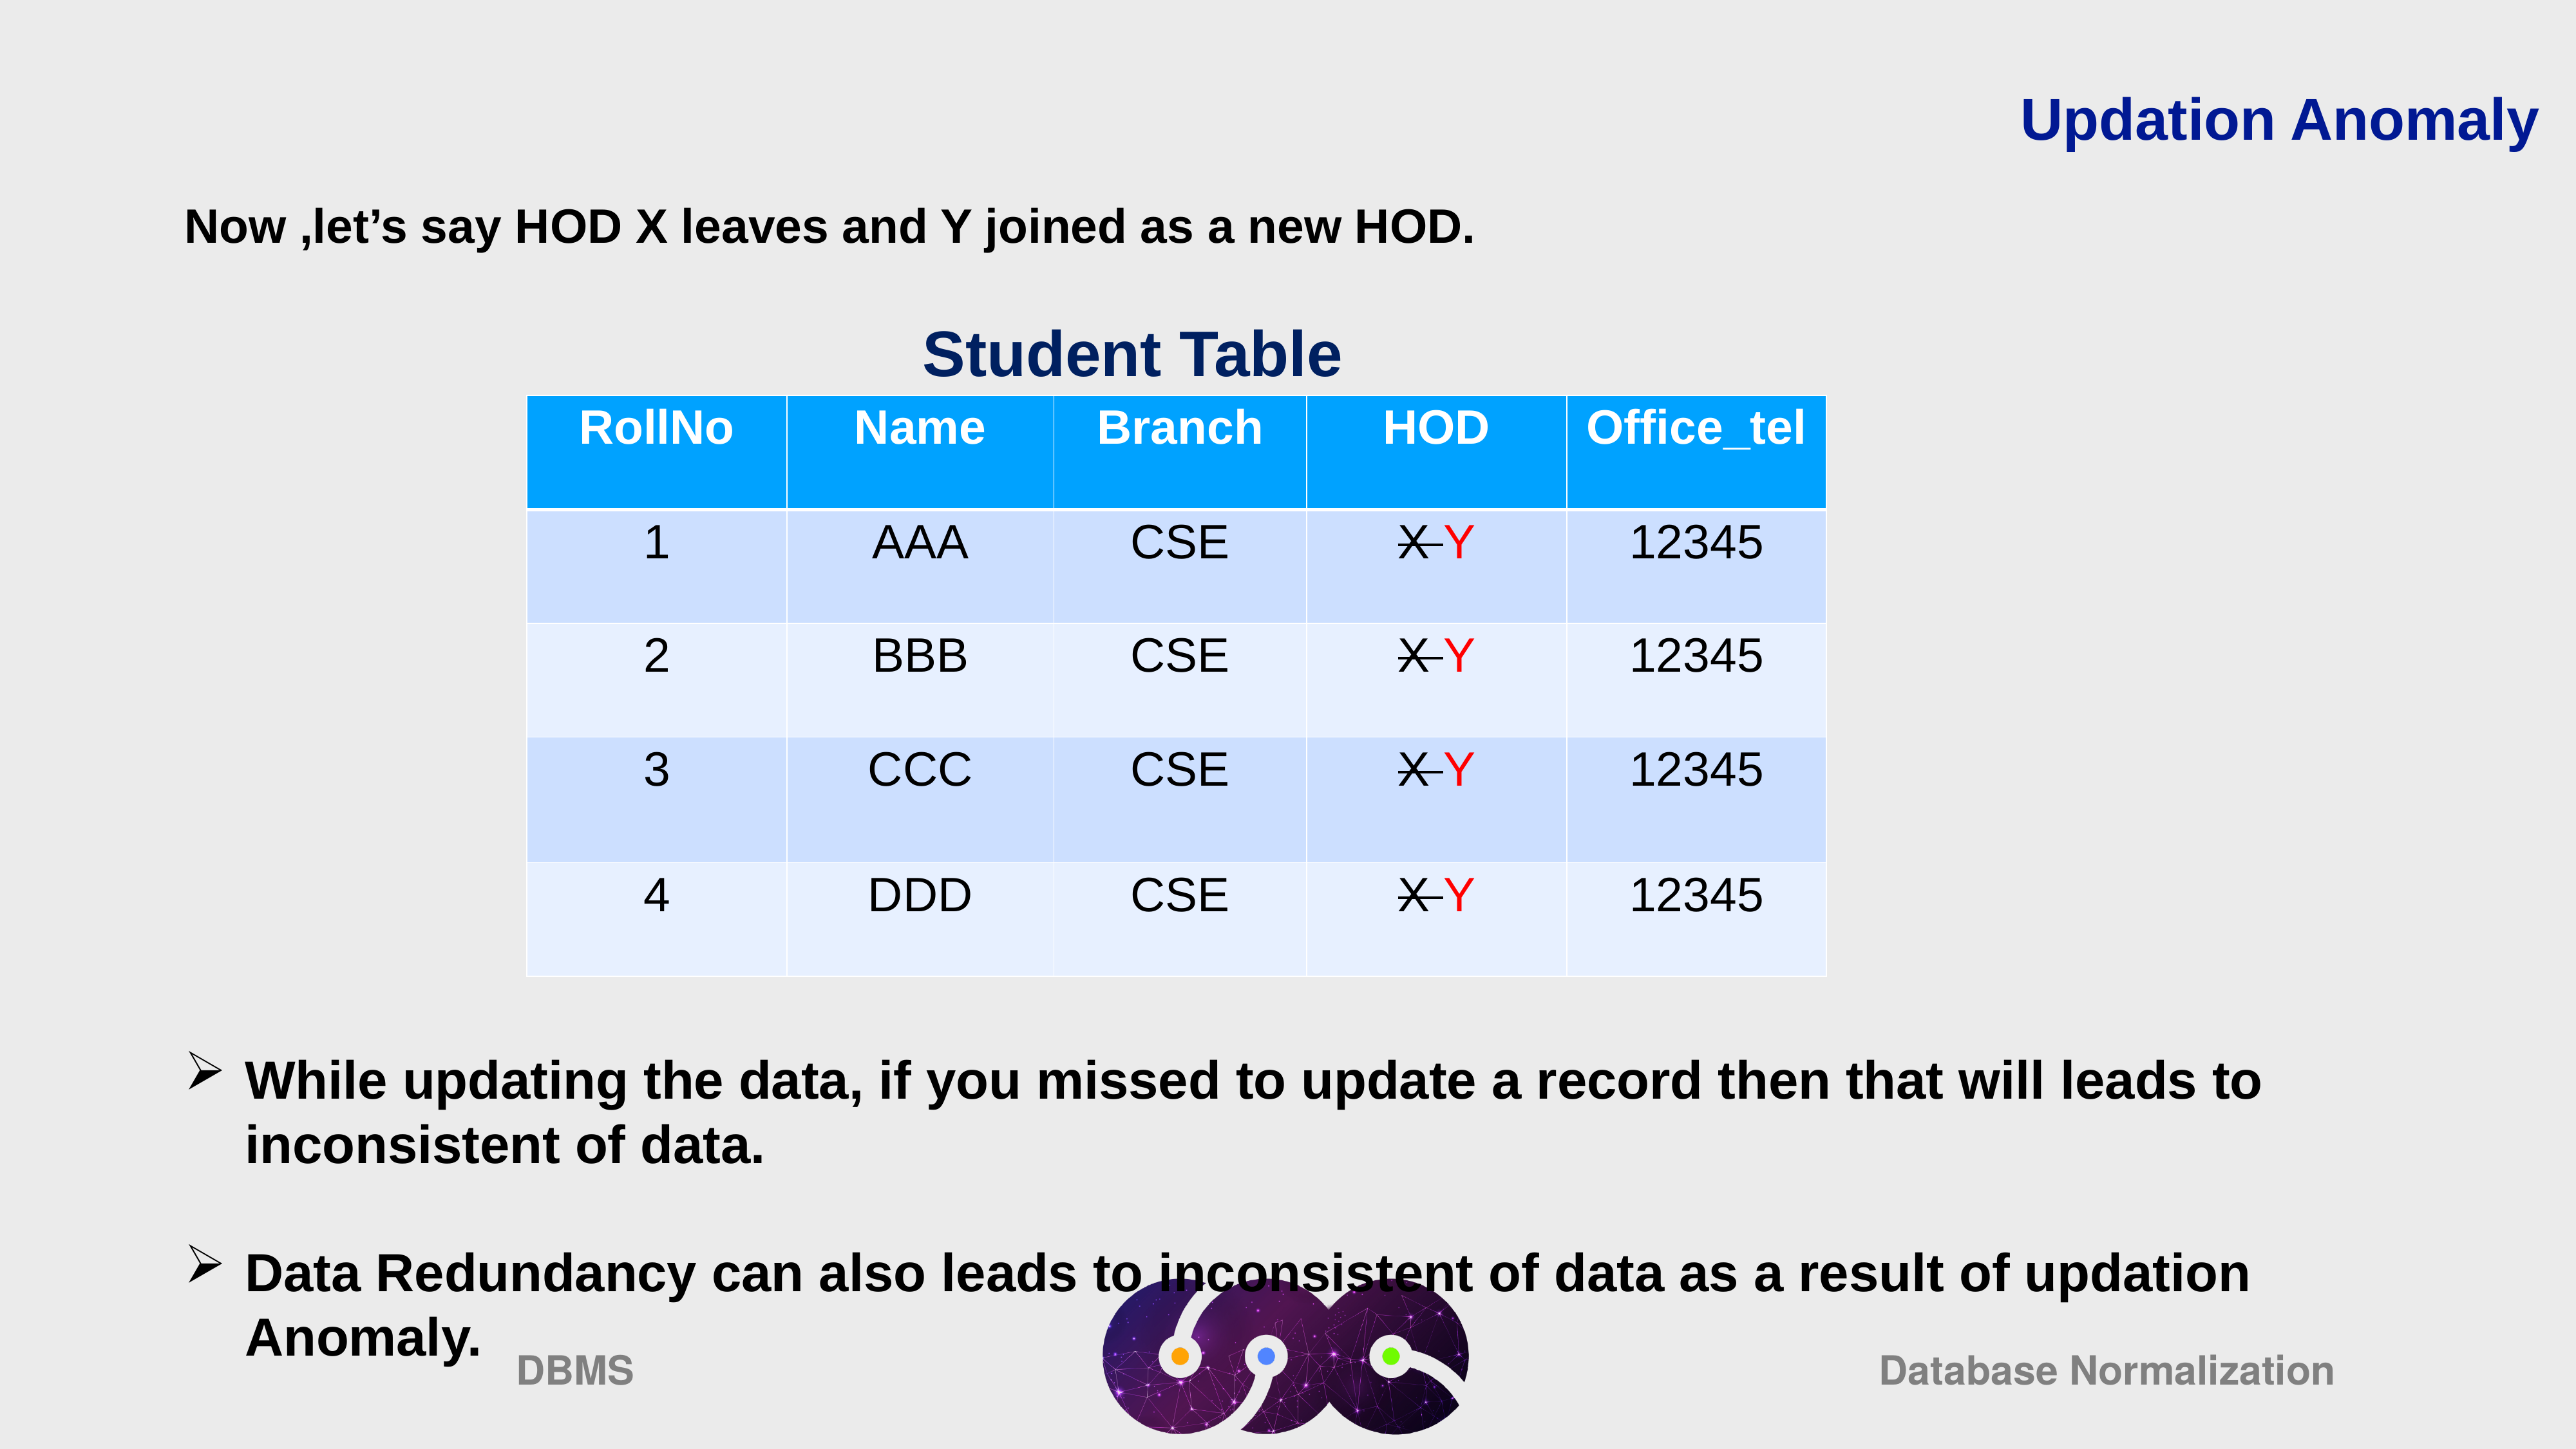

Updation Anomaly
Now ,let’s say HOD X leaves and Y joined as a new HOD.
Student Table
| RollNo | Name | Branch | HOD | Office\_tel |
| --- | --- | --- | --- | --- |
| 1 | AAA | CSE | X Y | 12345 |
| 2 | BBB | CSE | X Y | 12345 |
| 3 | CCC | CSE | X Y | 12345 |
| 4 | DDD | CSE | X Y | 12345 |

While updating the data, if you missed to update a record then that will leads to inconsistent of data.

Data Redundancy can also leads to inconsistent of data as a result of updation Anomaly.